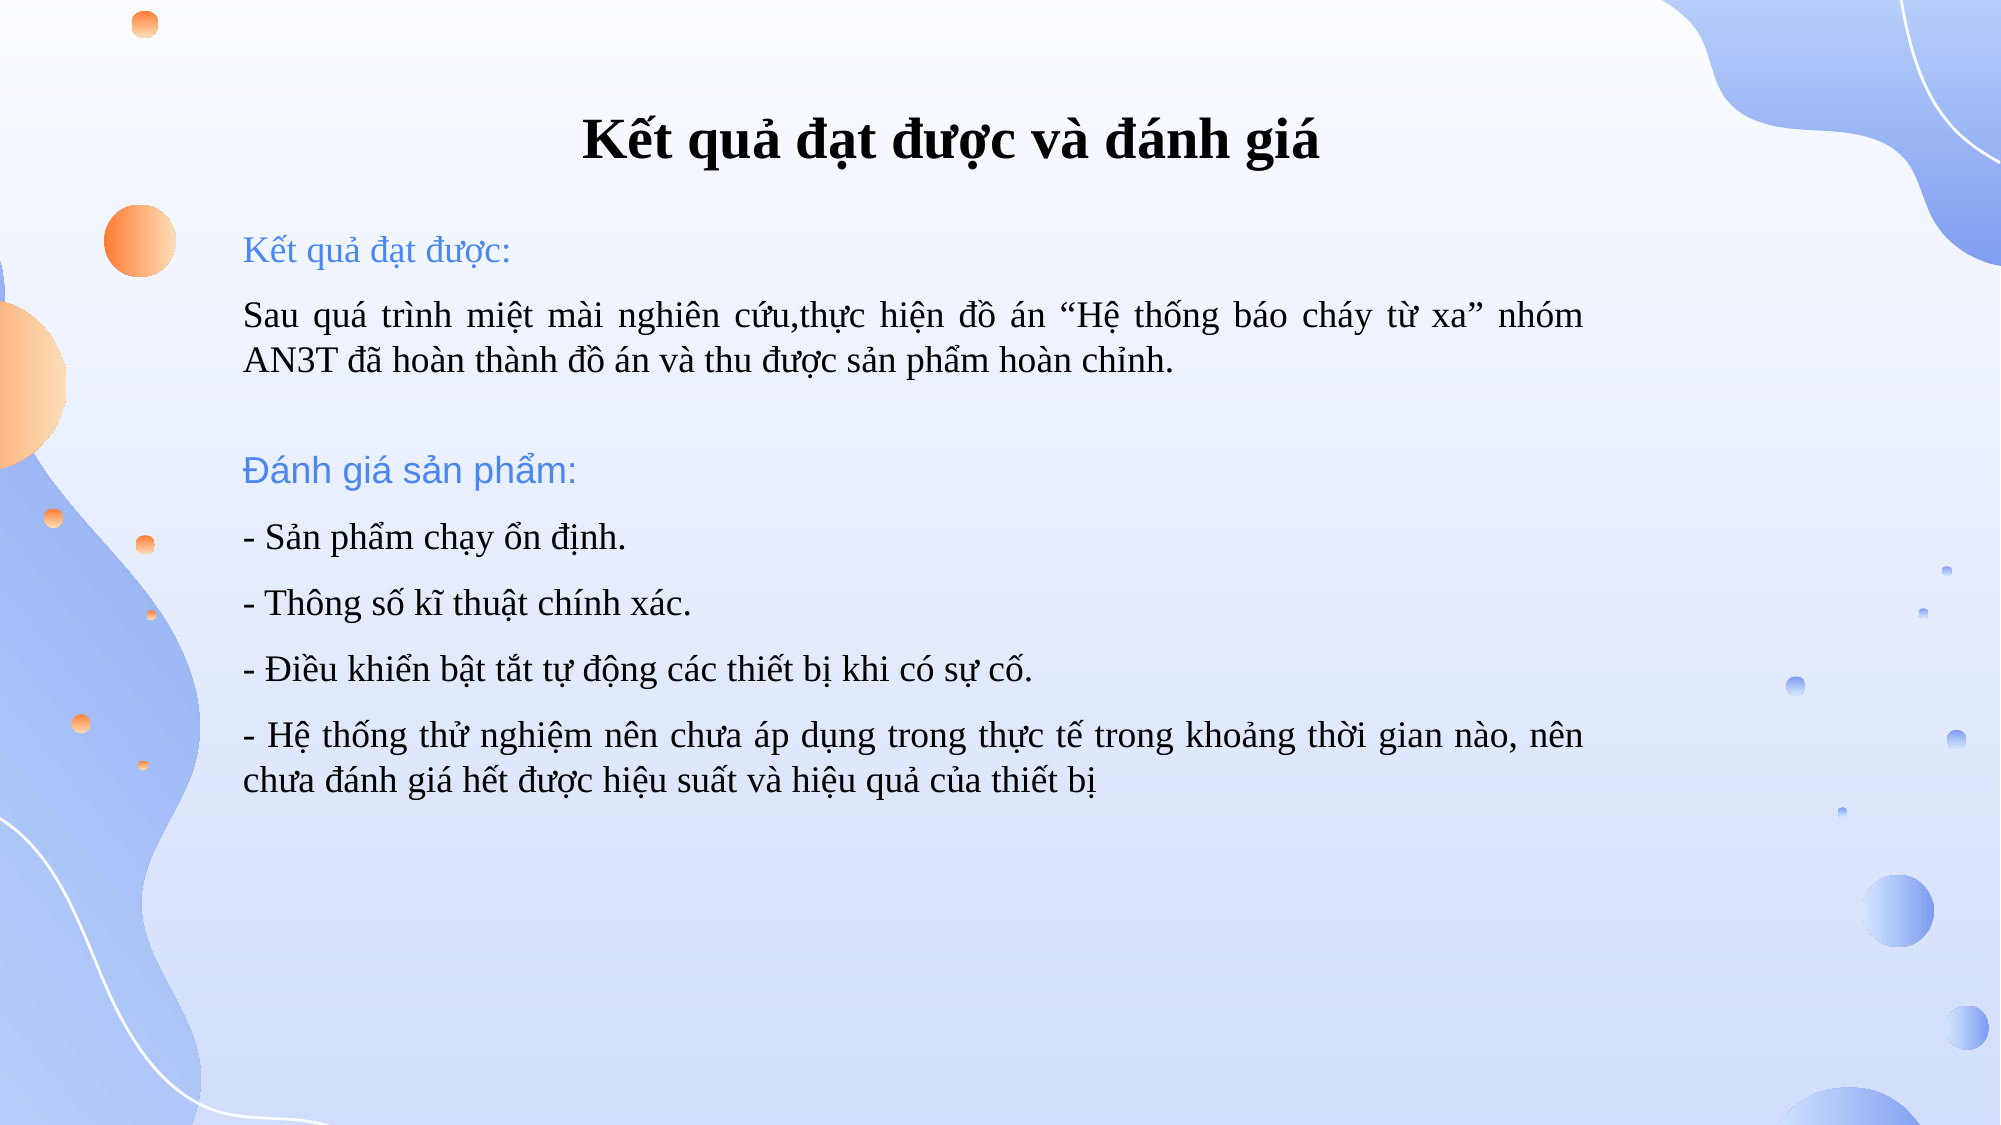

Kết quả đạt được và đánh giá
Kết quả đạt được:
Sau quá trình miệt mài nghiên cứu,thực hiện đồ án “Hệ thống báo cháy từ xa” nhóm AN3T đã hoàn thành đồ án và thu được sản phẩm hoàn chỉnh.
Đánh giá sản phẩm:
- Sản phẩm chạy ổn định.
- Thông số kĩ thuật chính xác.
- Điều khiển bật tắt tự động các thiết bị khi có sự cố.
- Hệ thống thử nghiệm nên chưa áp dụng trong thực tế trong khoảng thời gian nào, nên chưa đánh giá hết được hiệu suất và hiệu quả của thiết bị